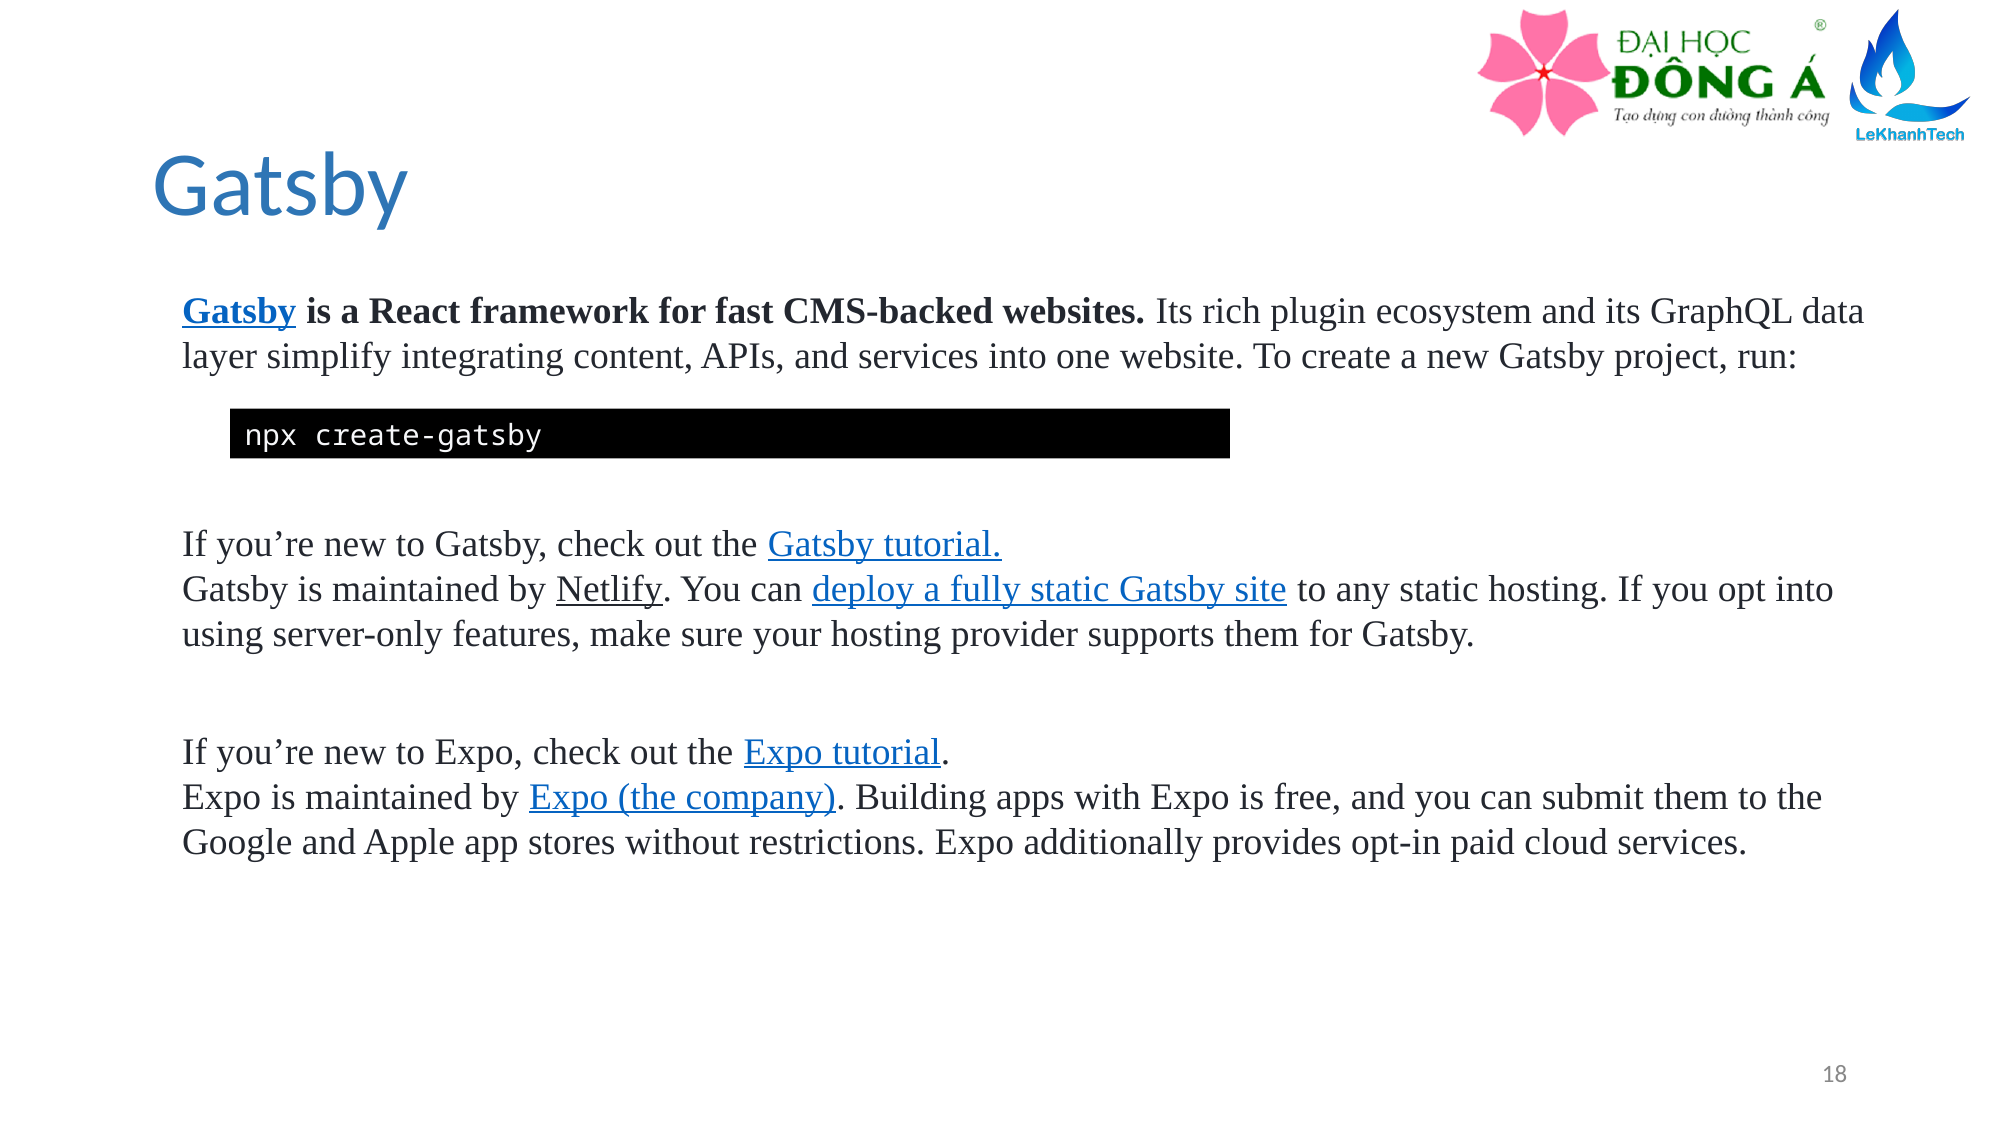

# Gatsby
Gatsby is a React framework for fast CMS-backed websites. Its rich plugin ecosystem and its GraphQL data layer simplify integrating content, APIs, and services into one website. To create a new Gatsby project, run:
npx create-gatsby
If you’re new to Gatsby, check out the Gatsby tutorial.
Gatsby is maintained by Netlify. You can deploy a fully static Gatsby site to any static hosting. If you opt into using server-only features, make sure your hosting provider supports them for Gatsby.
If you’re new to Expo, check out the Expo tutorial.
Expo is maintained by Expo (the company). Building apps with Expo is free, and you can submit them to the Google and Apple app stores without restrictions. Expo additionally provides opt-in paid cloud services.
18